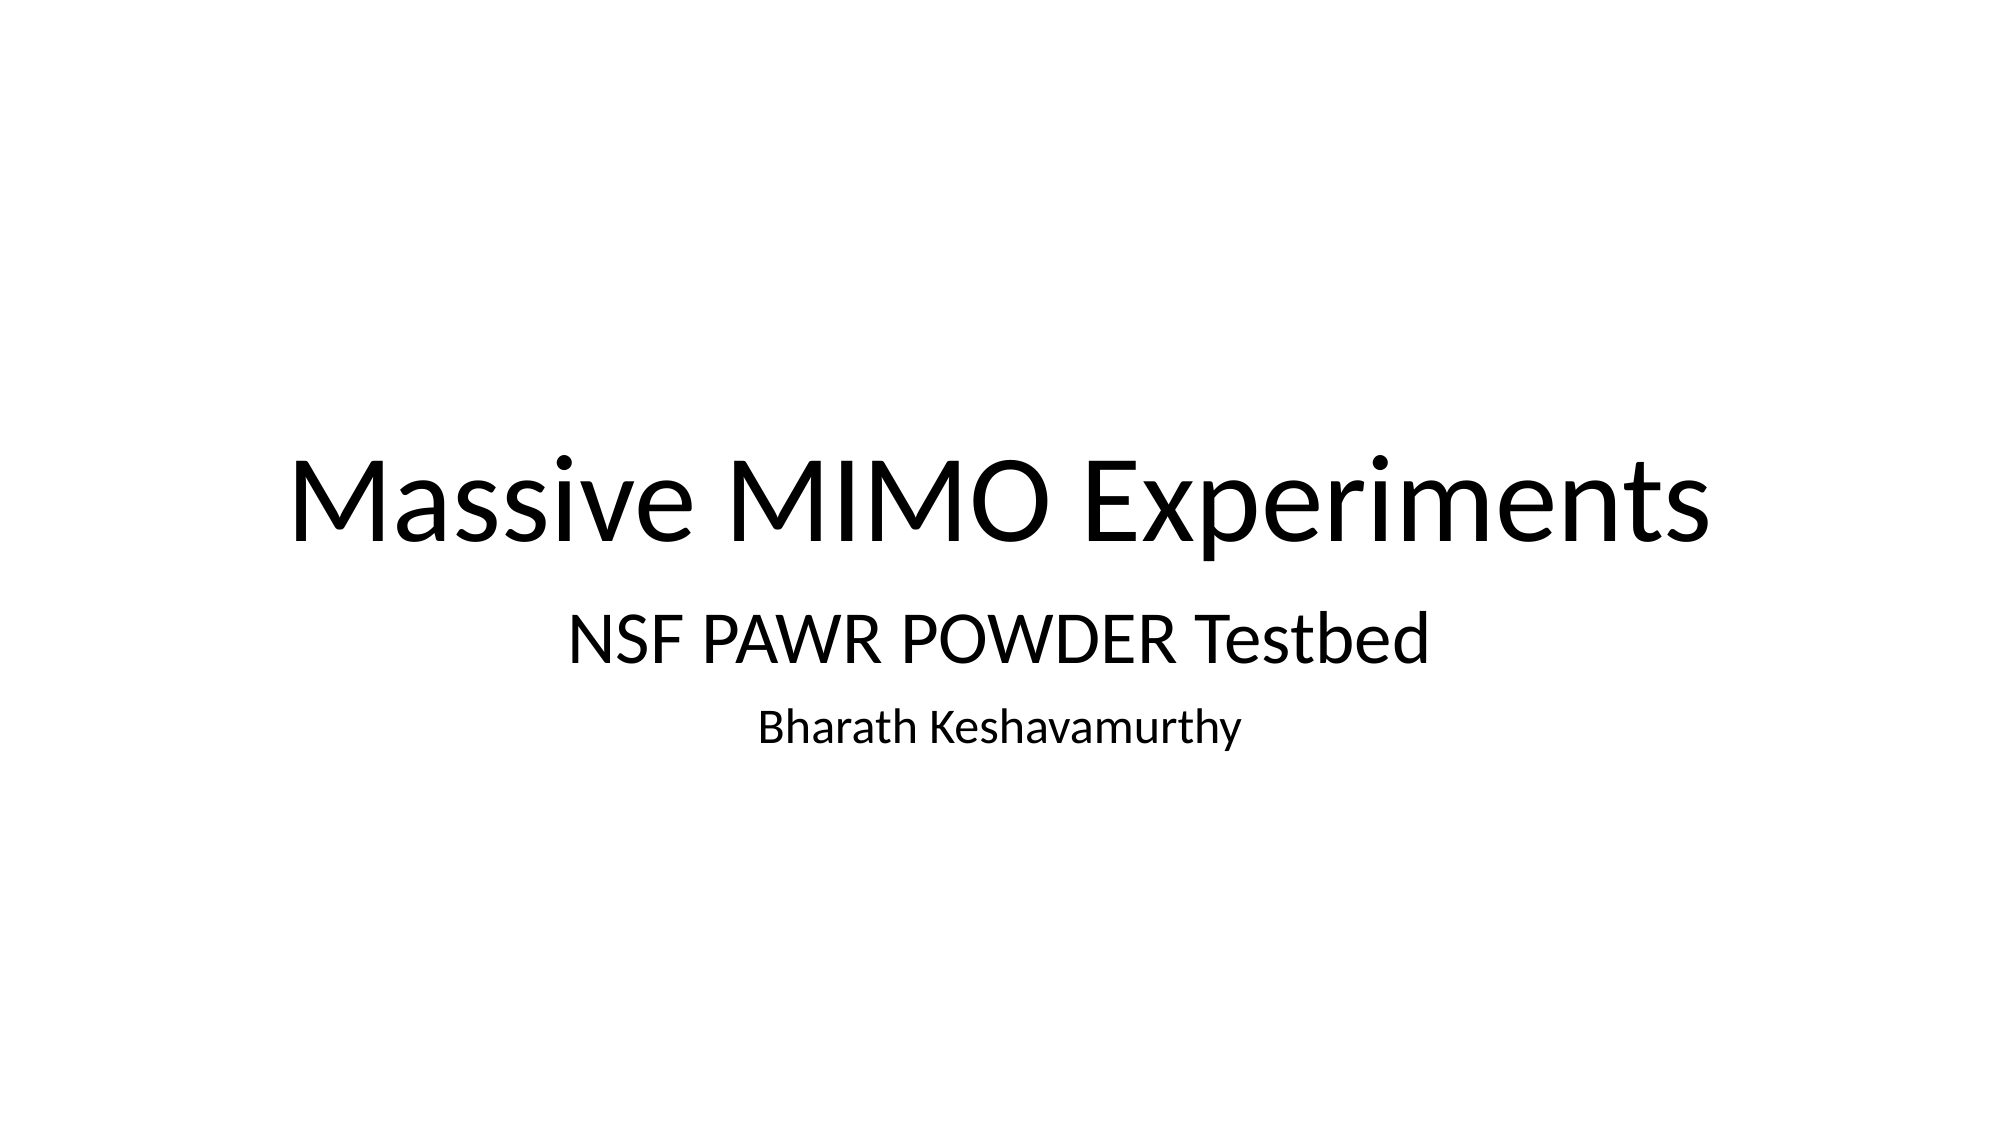

# Massive MIMO Experiments
NSF PAWR POWDER Testbed
Bharath Keshavamurthy